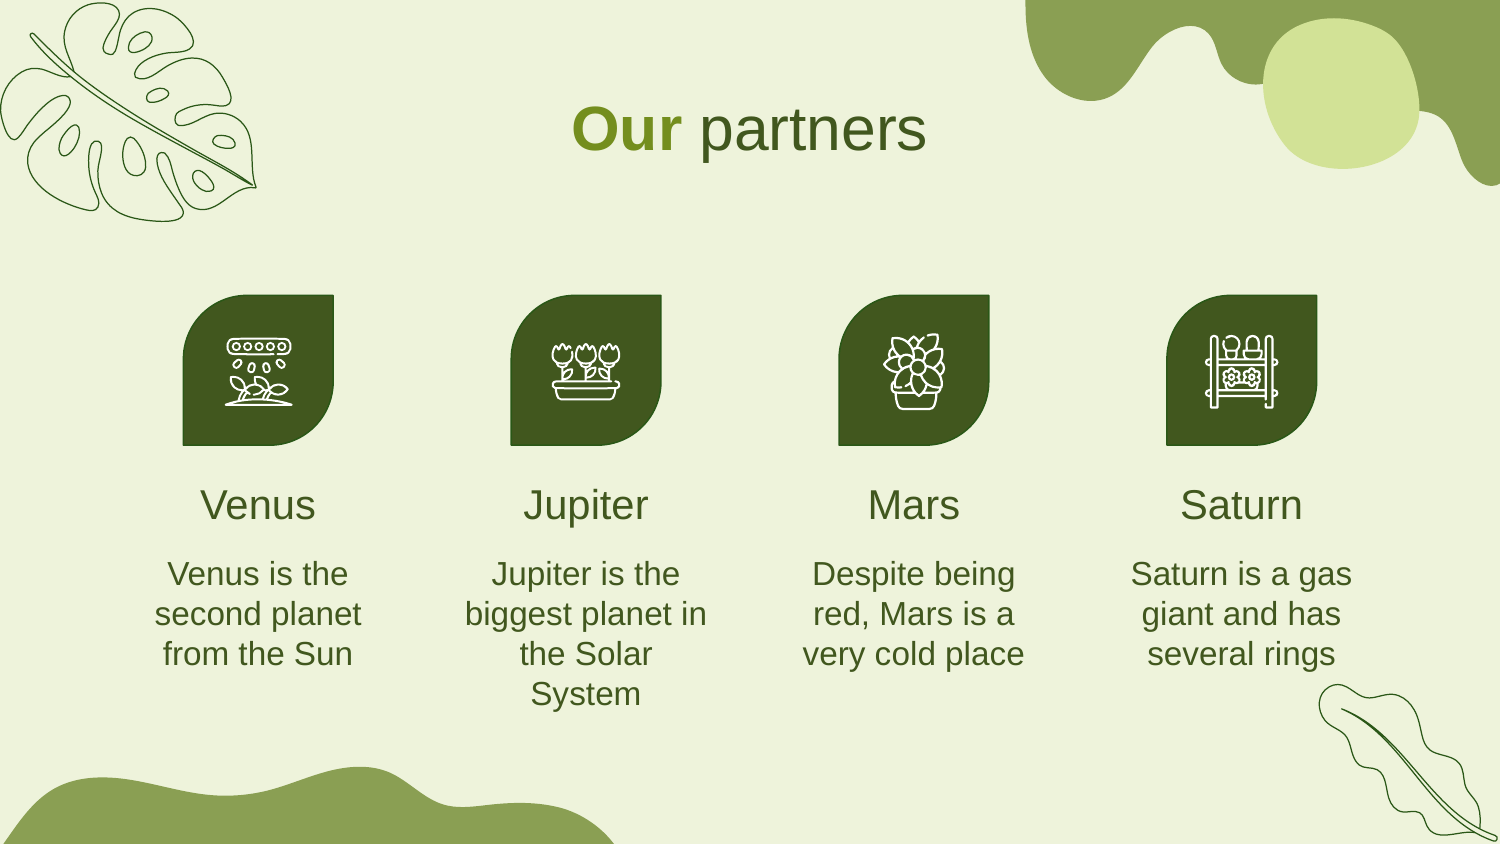

Our partners

Venus
Jupiter
# Mars
Saturn
Saturn is a gas giant and has several rings
Despite being red, Mars is a very cold place
Jupiter is the biggest planet in the Solar System
Venus is the second planet from the Sun